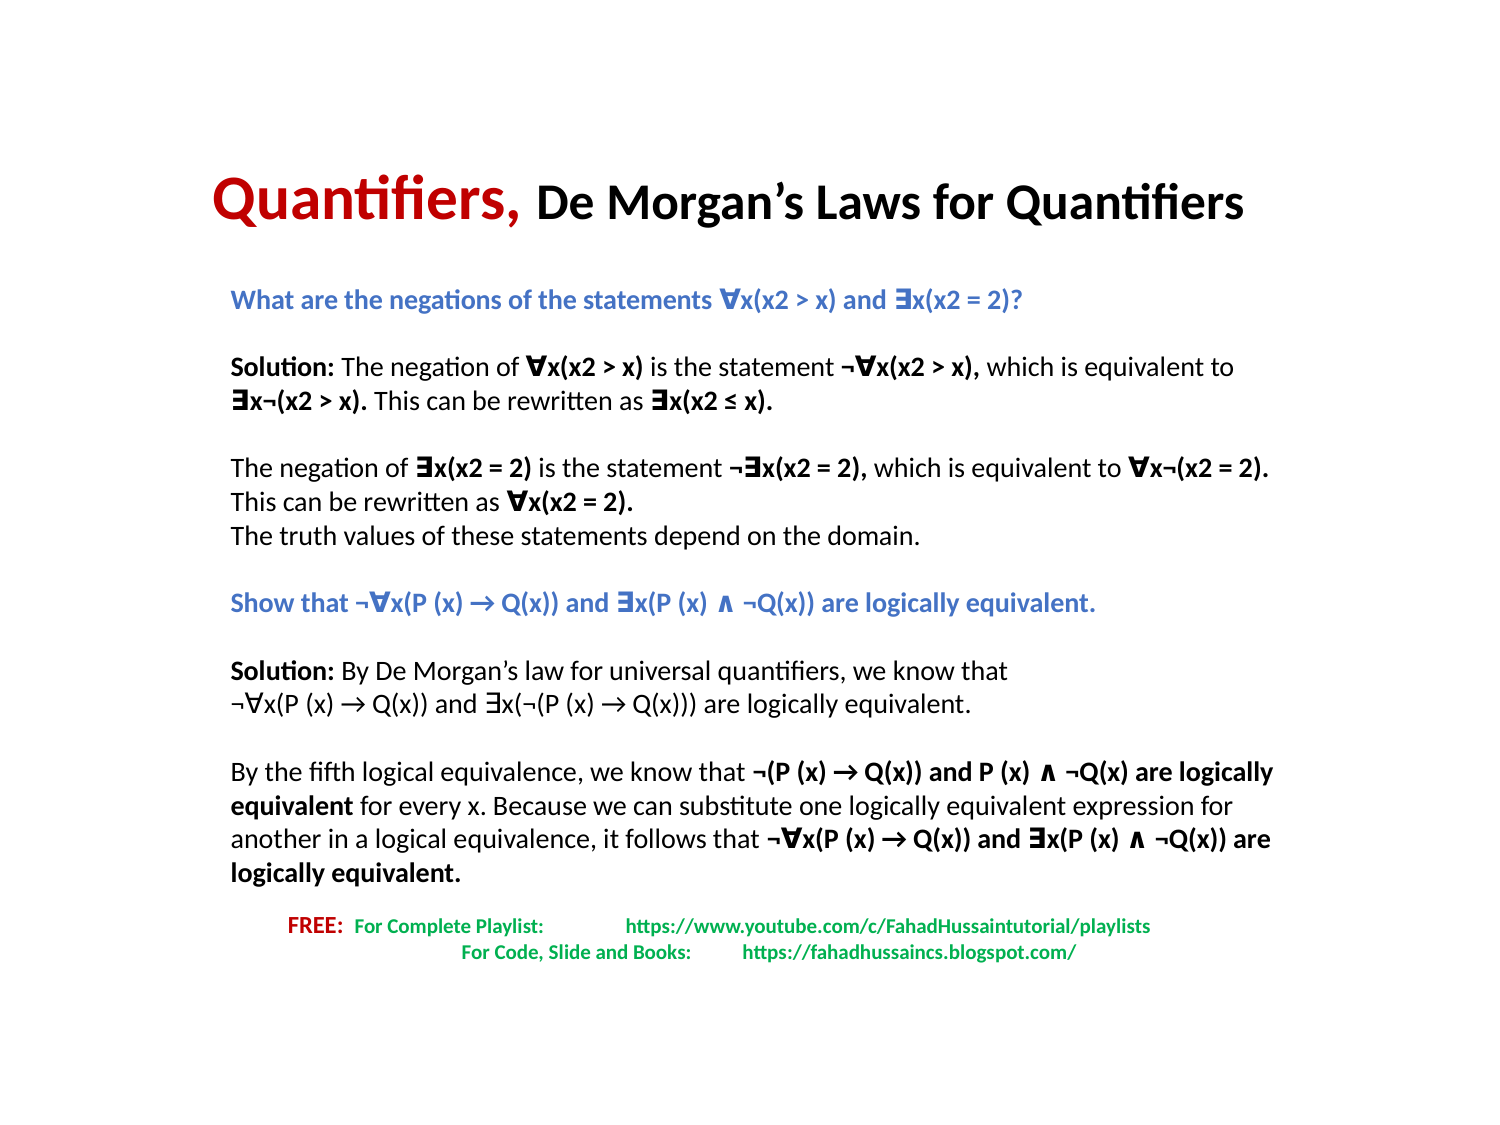

Quantifiers, De Morgan’s Laws for Quantifiers
What are the negations of the statements ∀x(x2 > x) and ∃x(x2 = 2)?

Solution: The negation of ∀x(x2 > x) is the statement ¬∀x(x2 > x), which is equivalent to ∃x¬(x2 > x). This can be rewritten as ∃x(x2 ≤ x).
The negation of ∃x(x2 = 2) is the statement ¬∃x(x2 = 2), which is equivalent to ∀x¬(x2 = 2).
This can be rewritten as ∀x(x2 = 2).
The truth values of these statements depend on the domain.

Show that ¬∀x(P (x) → Q(x)) and ∃x(P (x) ∧ ¬Q(x)) are logically equivalent.

Solution: By De Morgan’s law for universal quantifiers, we know that
¬∀x(P (x) → Q(x)) and ∃x(¬(P (x) → Q(x))) are logically equivalent.

By the fifth logical equivalence, we know that ¬(P (x) → Q(x)) and P (x) ∧ ¬Q(x) are logically equivalent for every x. Because we can substitute one logically equivalent expression for another in a logical equivalence, it follows that ¬∀x(P (x) → Q(x)) and ∃x(P (x) ∧ ¬Q(x)) are logically equivalent.
FREE:  For Complete Playlist: 	        https://www.youtube.com/c/FahadHussaintutorial/playlists
	     For Code, Slide and Books:	 https://fahadhussaincs.blogspot.com/